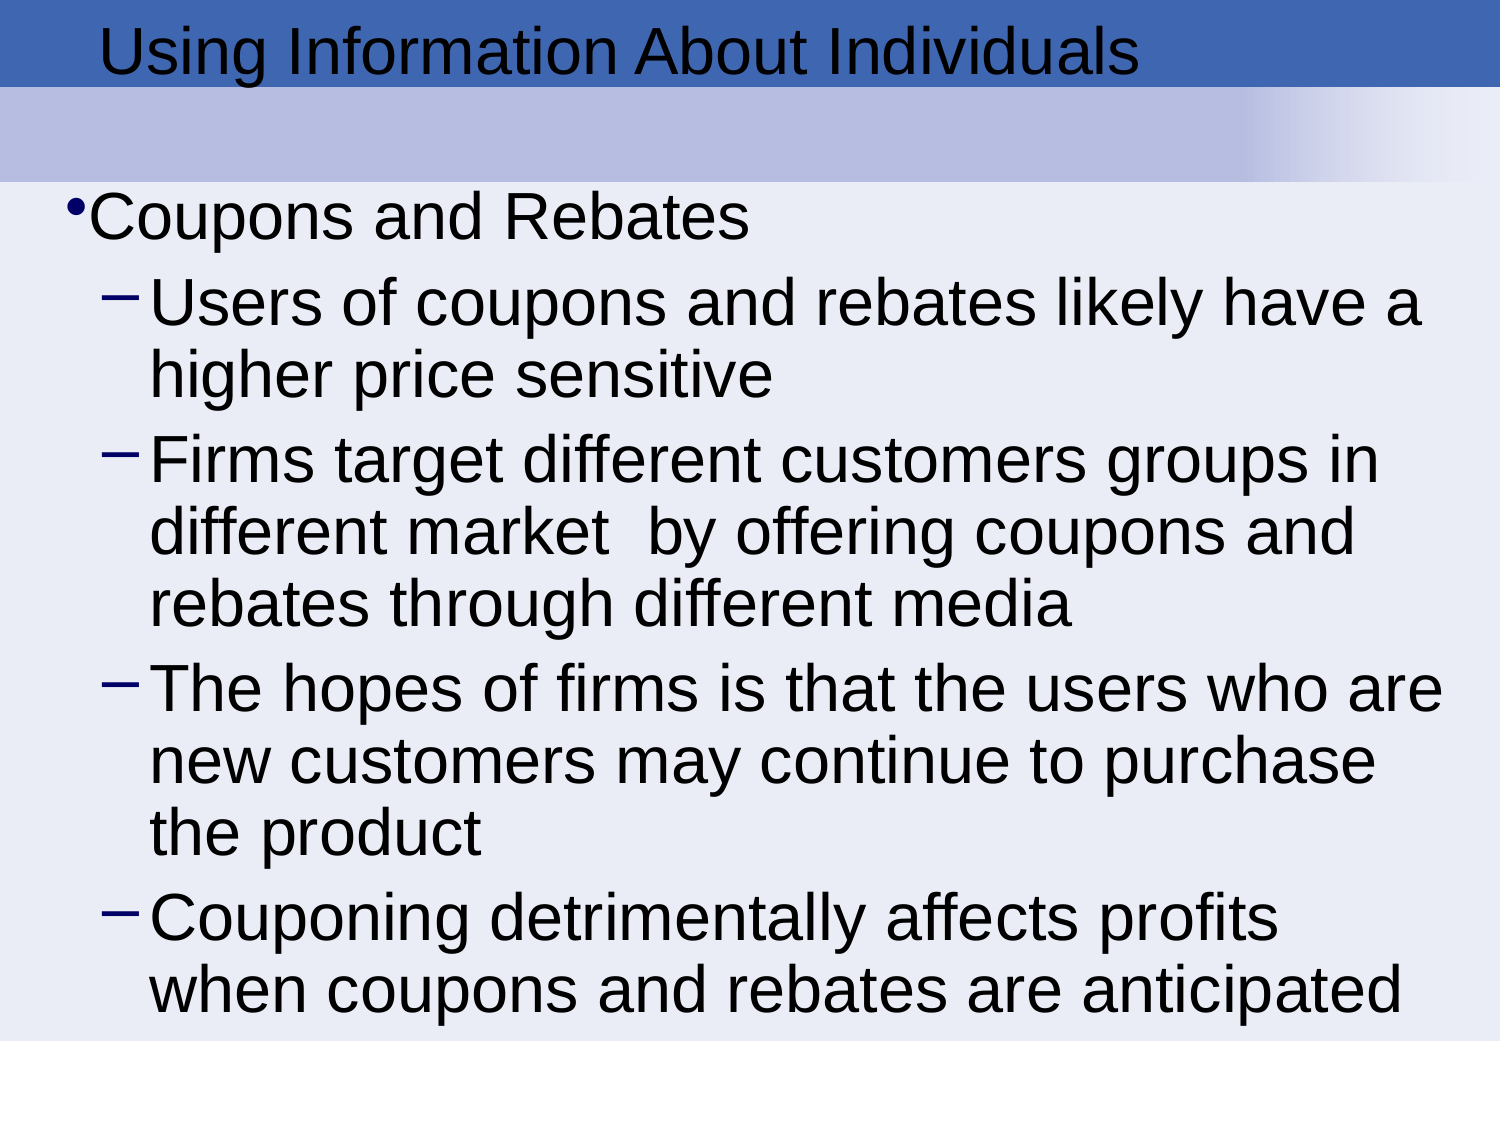

# Using Information About Individuals
Coupons and Rebates
Users of coupons and rebates likely have a higher price sensitive
Firms target different customers groups in different market  by offering coupons and rebates through different media
The hopes of firms is that the users who are new customers may continue to purchase the product
Couponing detrimentally affects profits when coupons and rebates are anticipated